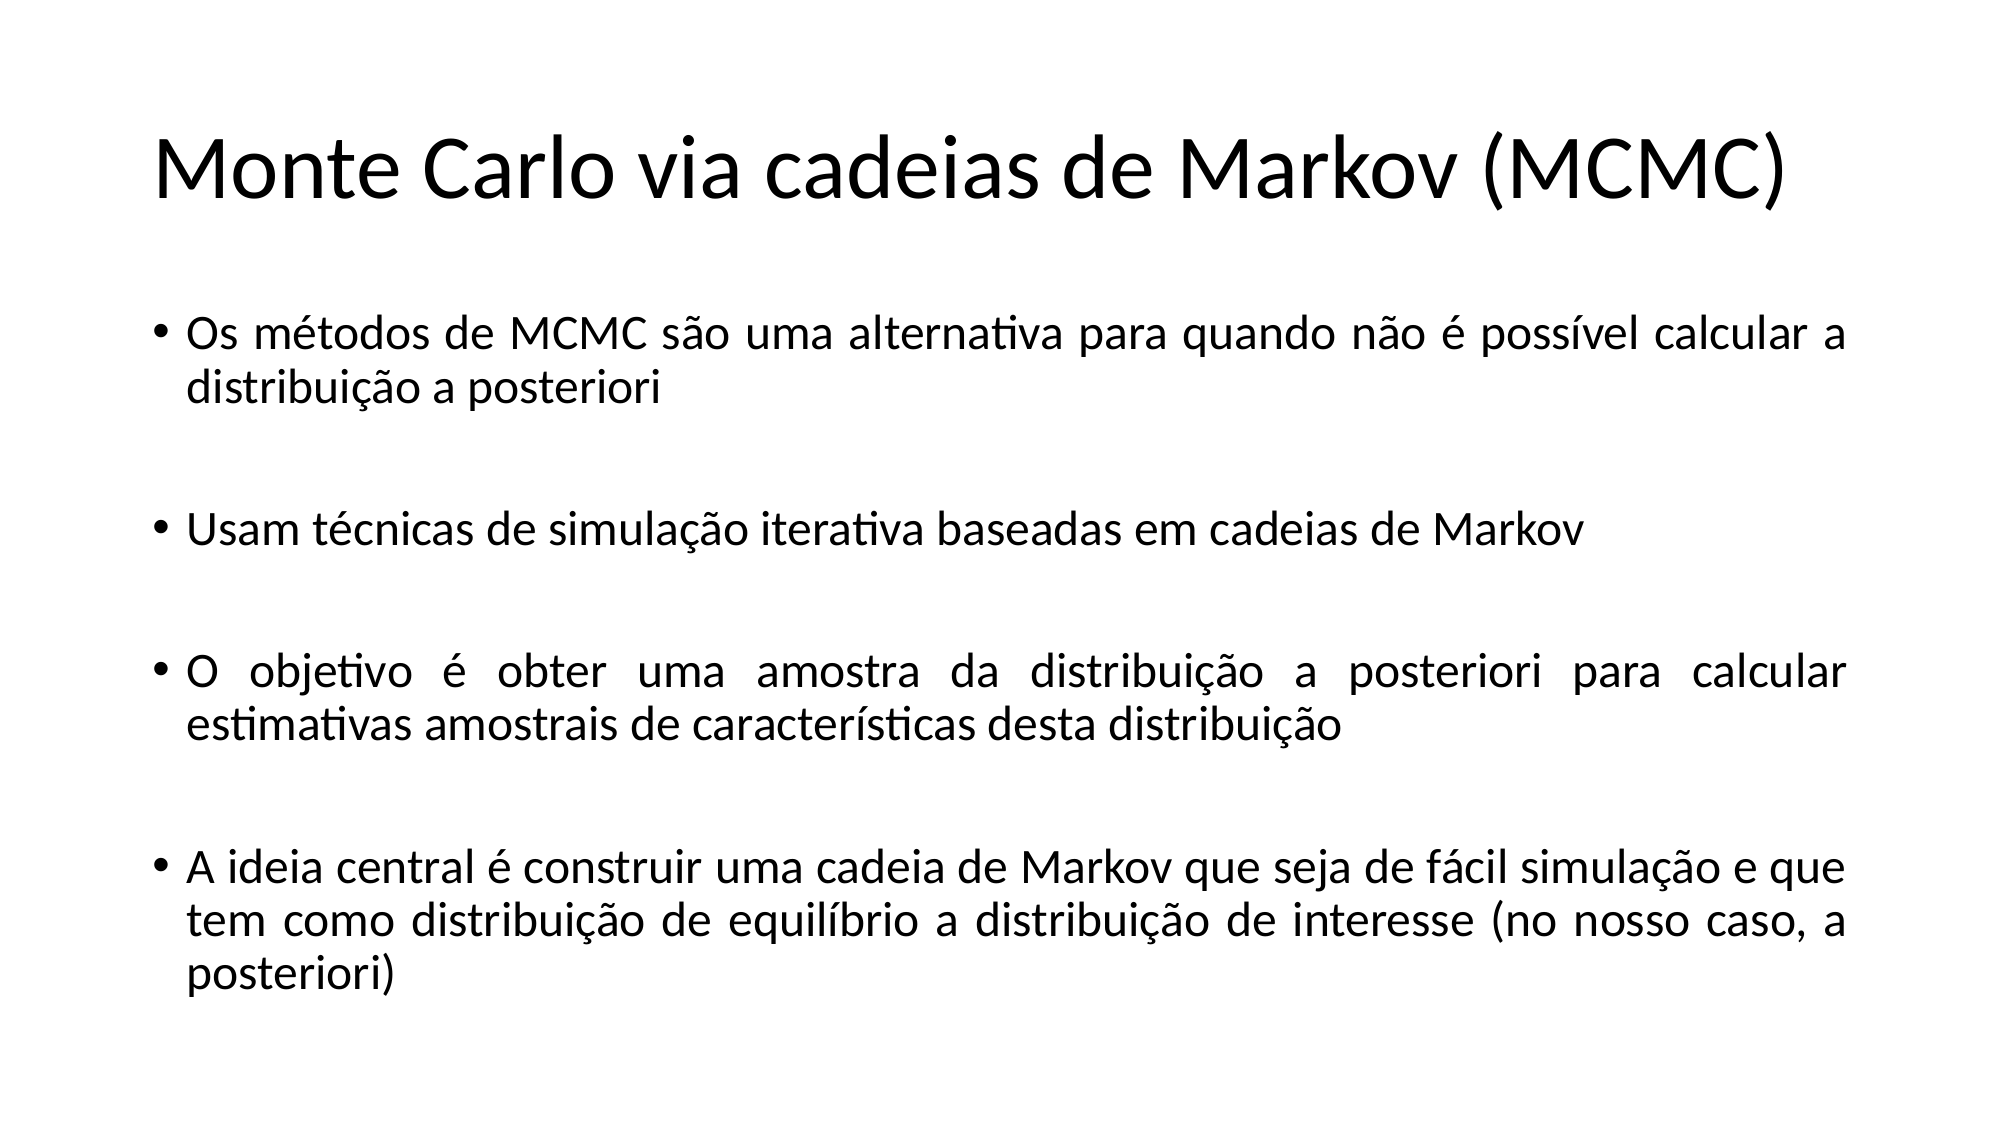

# Monte Carlo via cadeias de Markov (MCMC)
Os métodos de MCMC são uma alternativa para quando não é possível calcular a distribuição a posteriori

Usam técnicas de simulação iterativa baseadas em cadeias de Markov

O objetivo é obter uma amostra da distribuição a posteriori para calcular estimativas amostrais de características desta distribuição

A ideia central é construir uma cadeia de Markov que seja de fácil simulação e que tem como distribuição de equilíbrio a distribuição de interesse (no nosso caso, a posteriori)